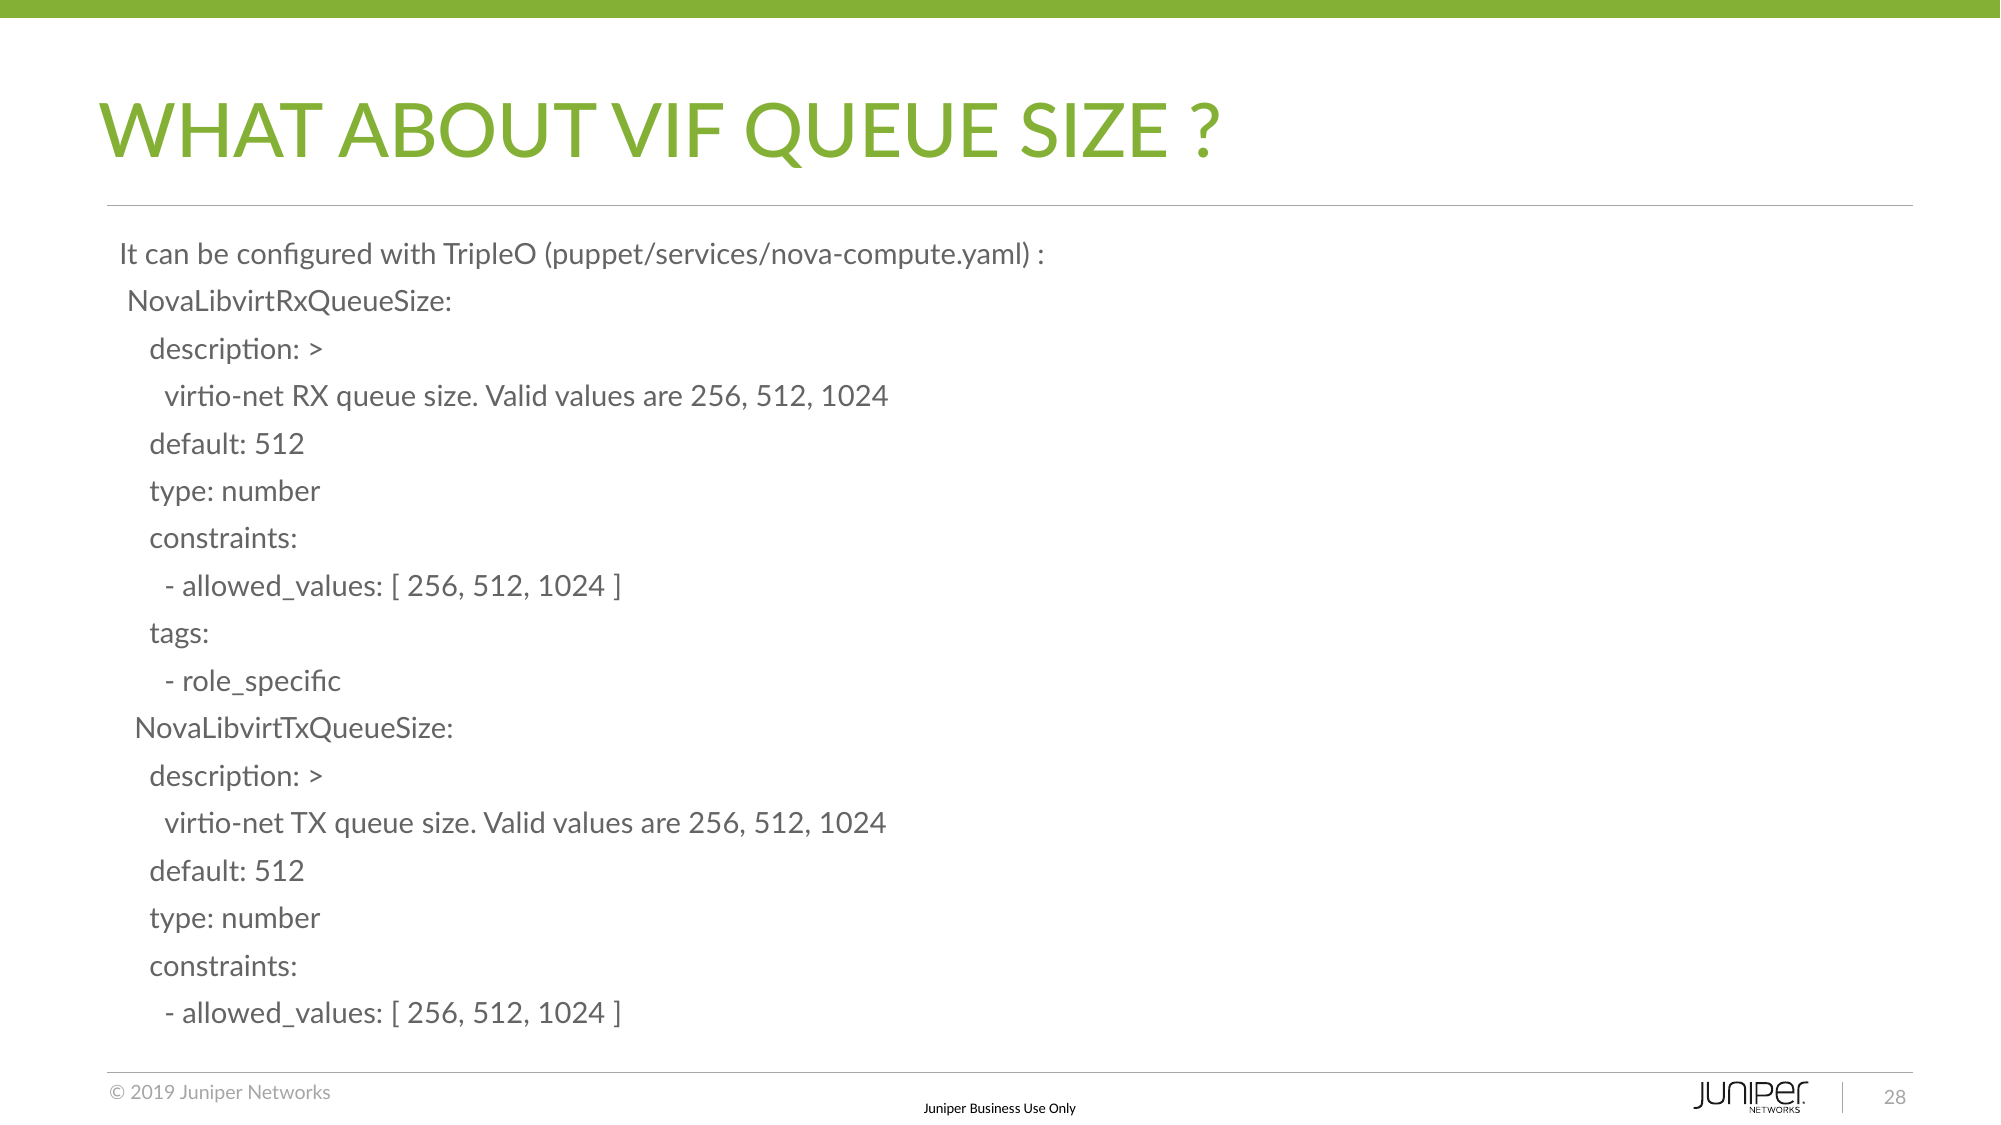

# What about VIF queue size ?
It can be configured with TripleO (puppet/services/nova-compute.yaml) :
 NovaLibvirtRxQueueSize:
    description: >
      virtio-net RX queue size. Valid values are 256, 512, 1024
    default: 512
    type: number
    constraints:
      - allowed_values: [ 256, 512, 1024 ]
    tags:
      - role_specific
  NovaLibvirtTxQueueSize:
    description: >
      virtio-net TX queue size. Valid values are 256, 512, 1024
    default: 512
    type: number
    constraints:
      - allowed_values: [ 256, 512, 1024 ]
28